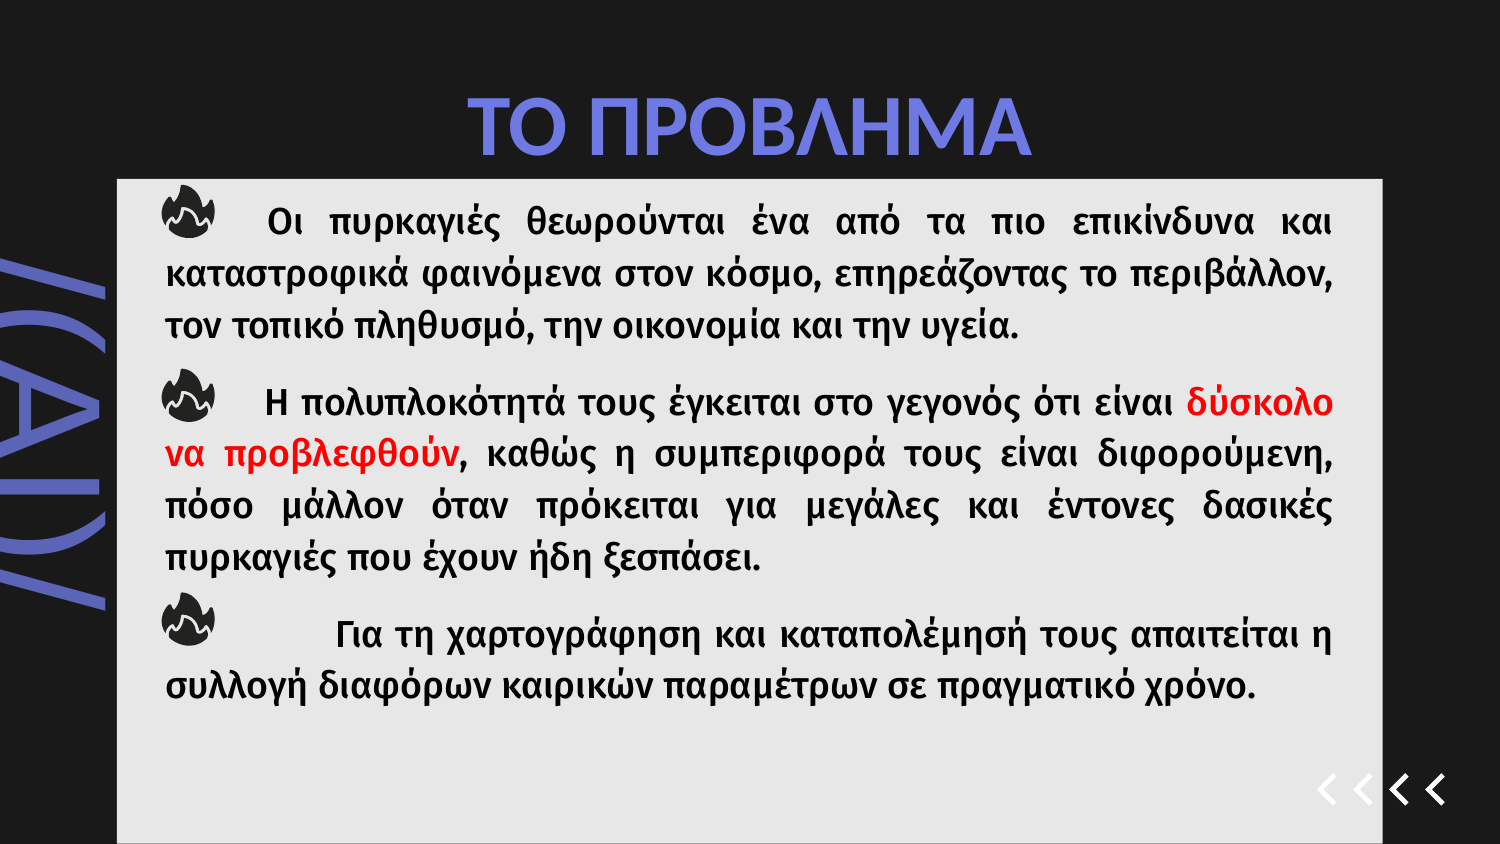

# ΤΟ ΠΡΟΒΛΗΜΑ
    Οι πυρκαγιές θεωρούνται ένα από τα πιο επικίνδυνα και καταστροφικά φαινόμενα στον κόσμο, επηρεάζοντας το περιβάλλον, τον τοπικό πληθυσμό, την οικονομία και την υγεία.
        Η πολυπλοκότητά τους έγκειται στο γεγονός ότι είναι δύσκολο να προβλεφθούν, καθώς η συμπεριφορά τους είναι διφορούμενη, πόσο μάλλον όταν πρόκειται για μεγάλες και έντονες δασικές πυρκαγιές που έχουν ήδη ξεσπάσει.
   	 Για τη χαρτογράφηση και καταπολέμησή τους απαιτείται η συλλογή διαφόρων καιρικών παραμέτρων σε πραγματικό χρόνο.